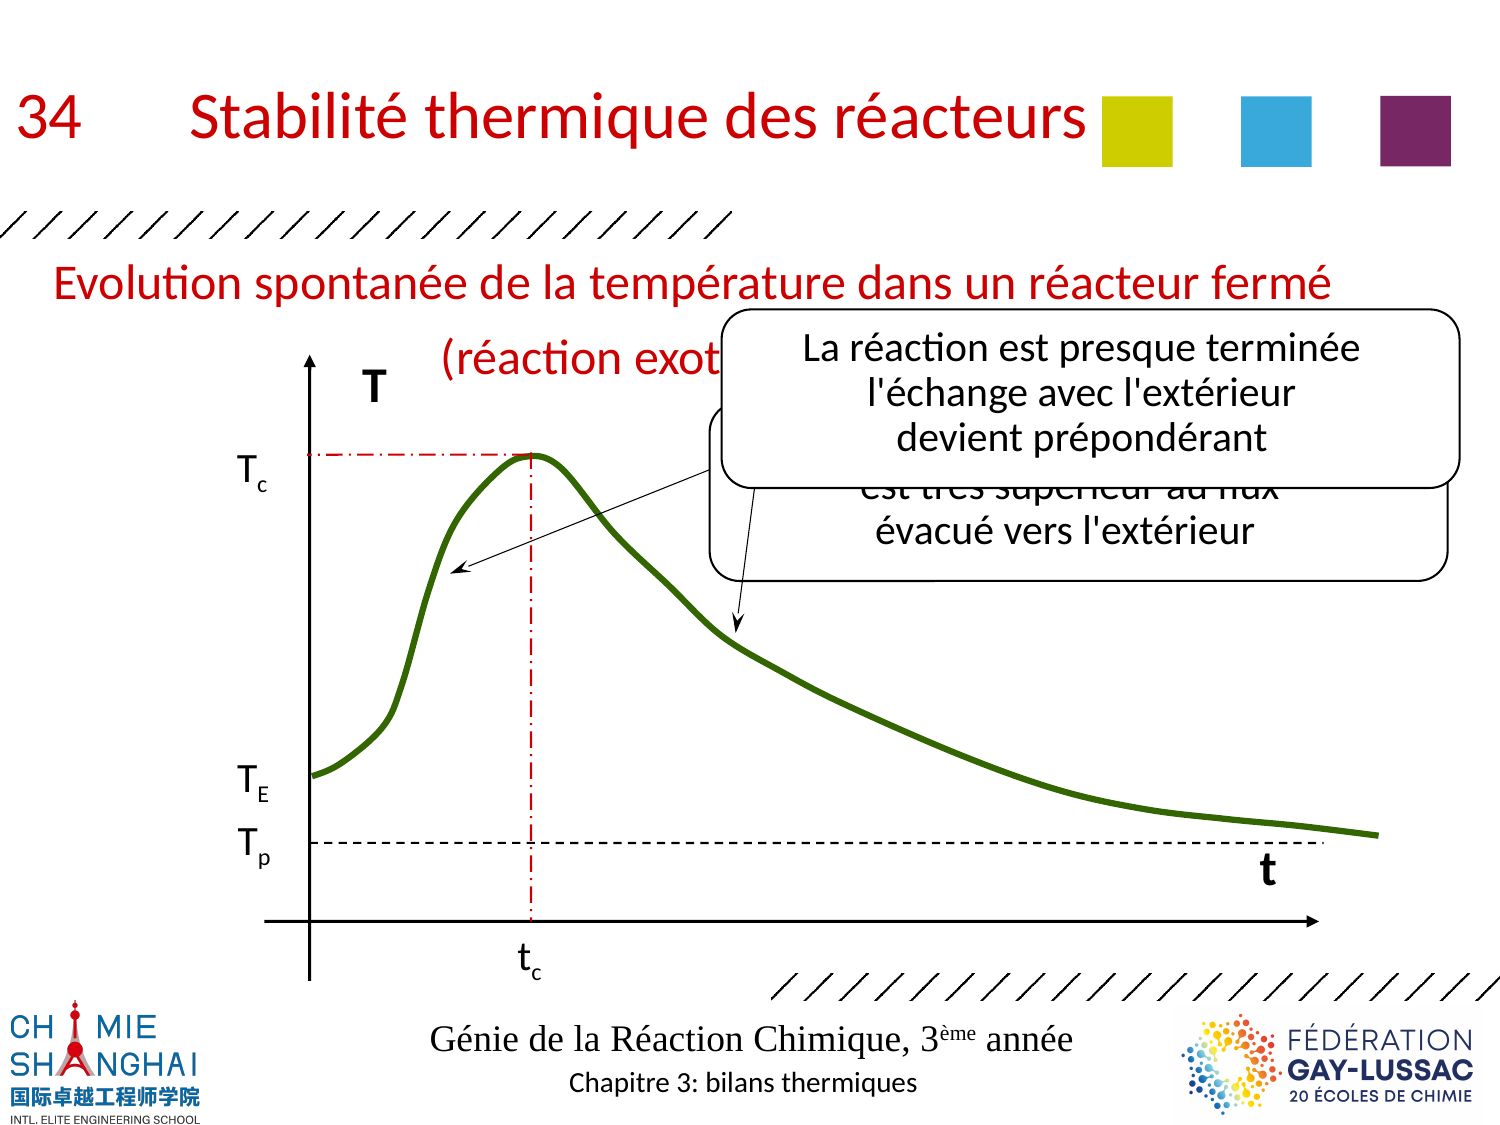

34 	Stabilité thermique des réacteurs
Evolution spontanée de la température dans un réacteur fermé
(réaction exothermique)

La réaction est presque terminée
l'échange avec l'extérieur
devient prépondérant

T

La chaleur dégagée par la réaction
est très supérieur au flux
évacué vers l'extérieur

Tc

TE
Tp
t

tc